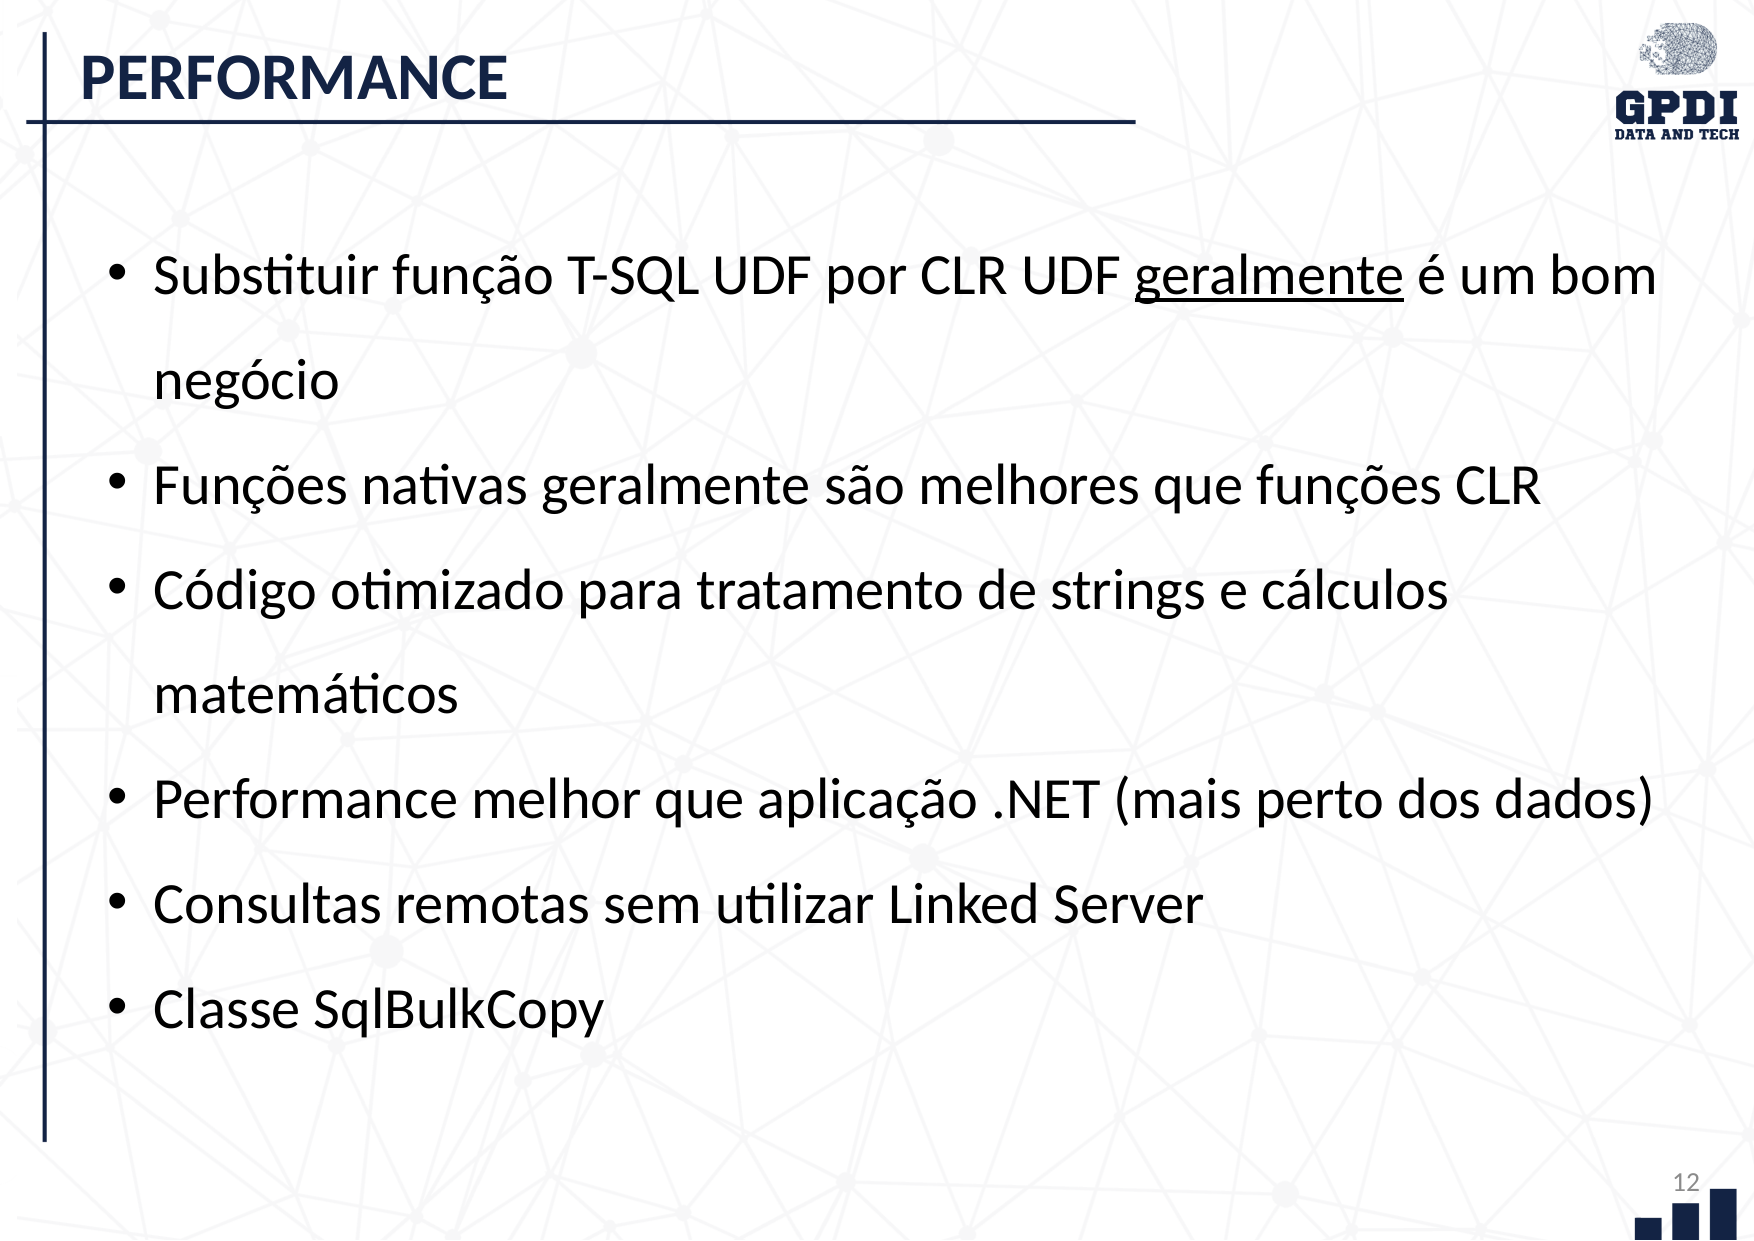

PERFORMANCE
Substituir função T-SQL UDF por CLR UDF geralmente é um bom negócio
Funções nativas geralmente são melhores que funções CLR
Código otimizado para tratamento de strings e cálculos matemáticos
Performance melhor que aplicação .NET (mais perto dos dados)
Consultas remotas sem utilizar Linked Server
Classe SqlBulkCopy

12